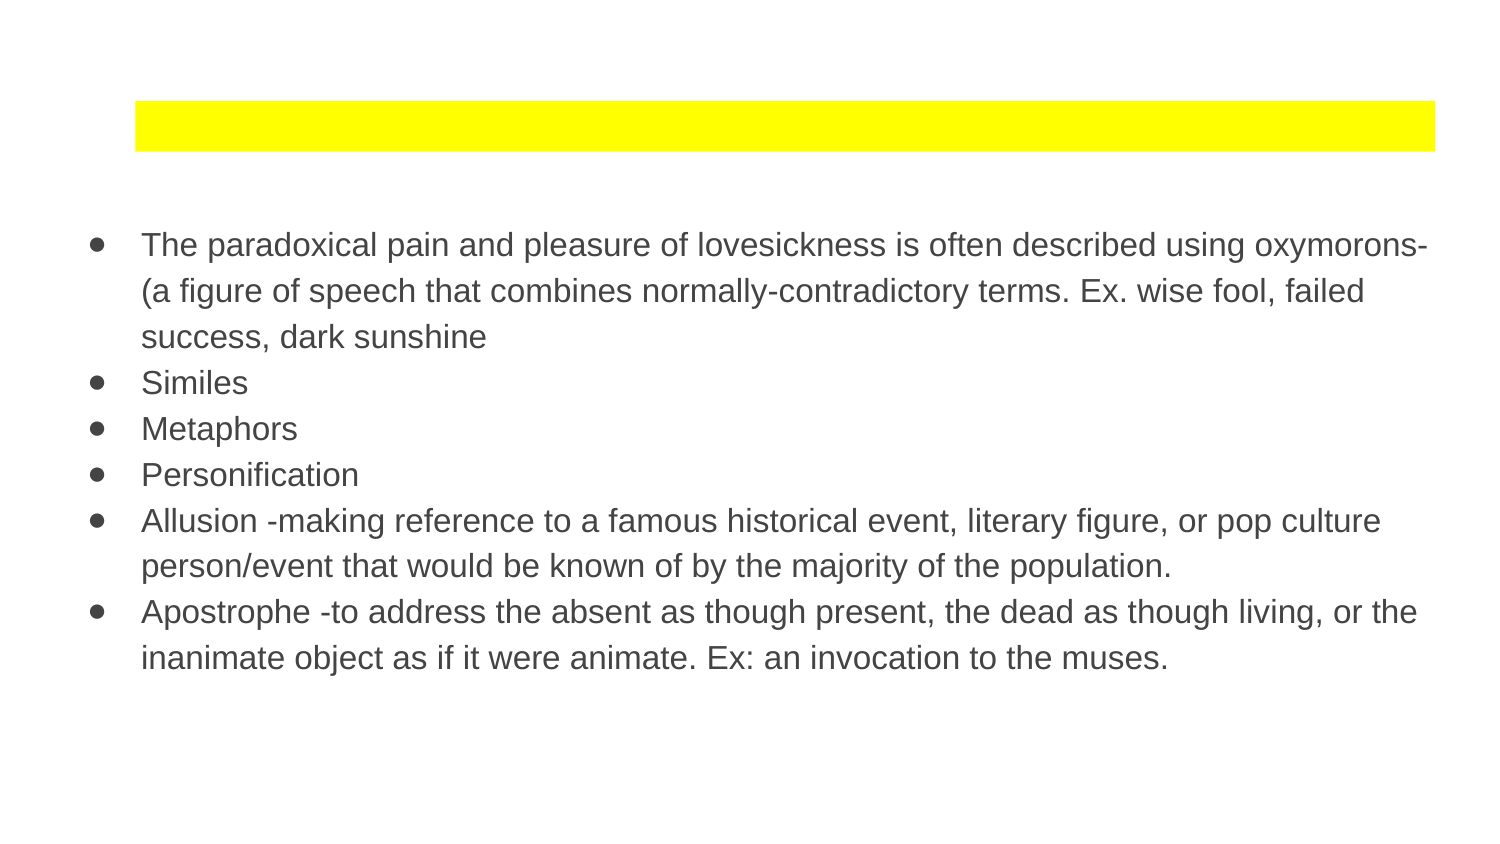

The paradoxical pain and pleasure of lovesickness is often described using oxymorons- (a figure of speech that combines normally-contradictory terms. Ex. wise fool, failed success, dark sunshine
Similes
Metaphors
Personification
Allusion -making reference to a famous historical event, literary figure, or pop culture person/event that would be known of by the majority of the population.
Apostrophe -to address the absent as though present, the dead as though living, or the inanimate object as if it were animate. Ex: an invocation to the muses.